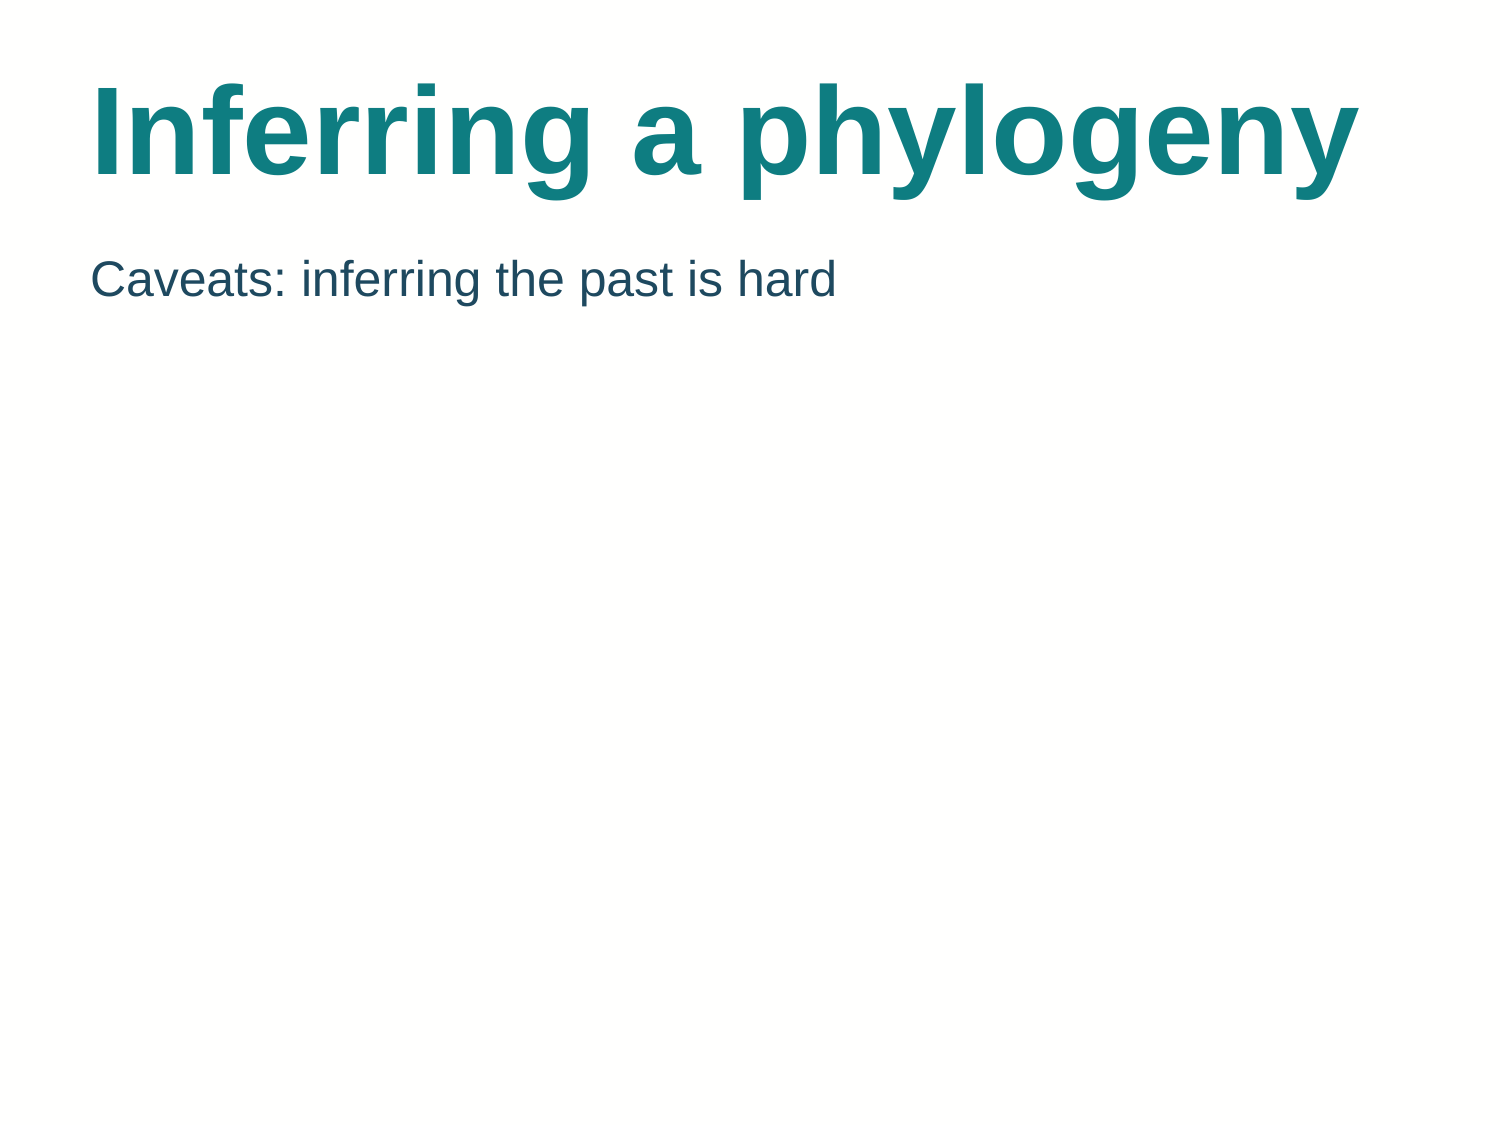

# Inferring a phylogeny
Caveats: inferring the past is hard